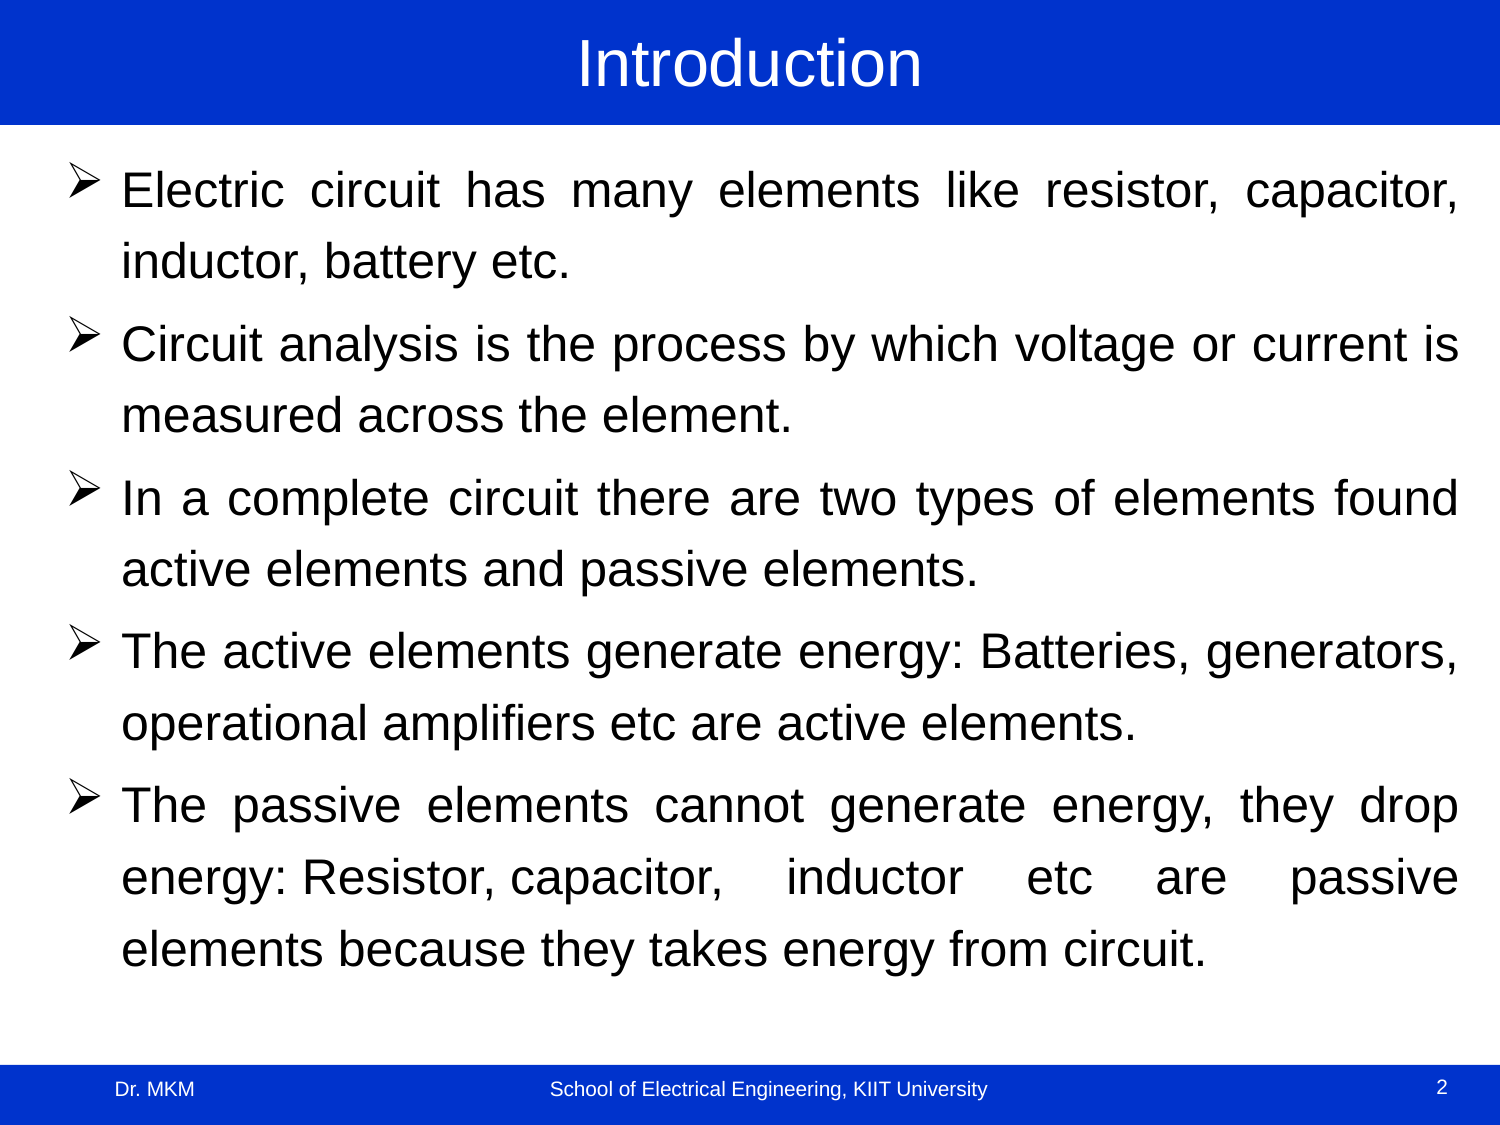

# Introduction
Electric circuit has many elements like resistor, capacitor, inductor, battery etc.
Circuit analysis is the process by which voltage or current is measured across the element.
In a complete circuit there are two types of elements found active elements and passive elements.
The active elements generate energy: Batteries, generators, operational amplifiers etc are active elements.
The passive elements cannot generate energy, they drop energy: Resistor, capacitor, inductor etc are passive elements because they takes energy from circuit.